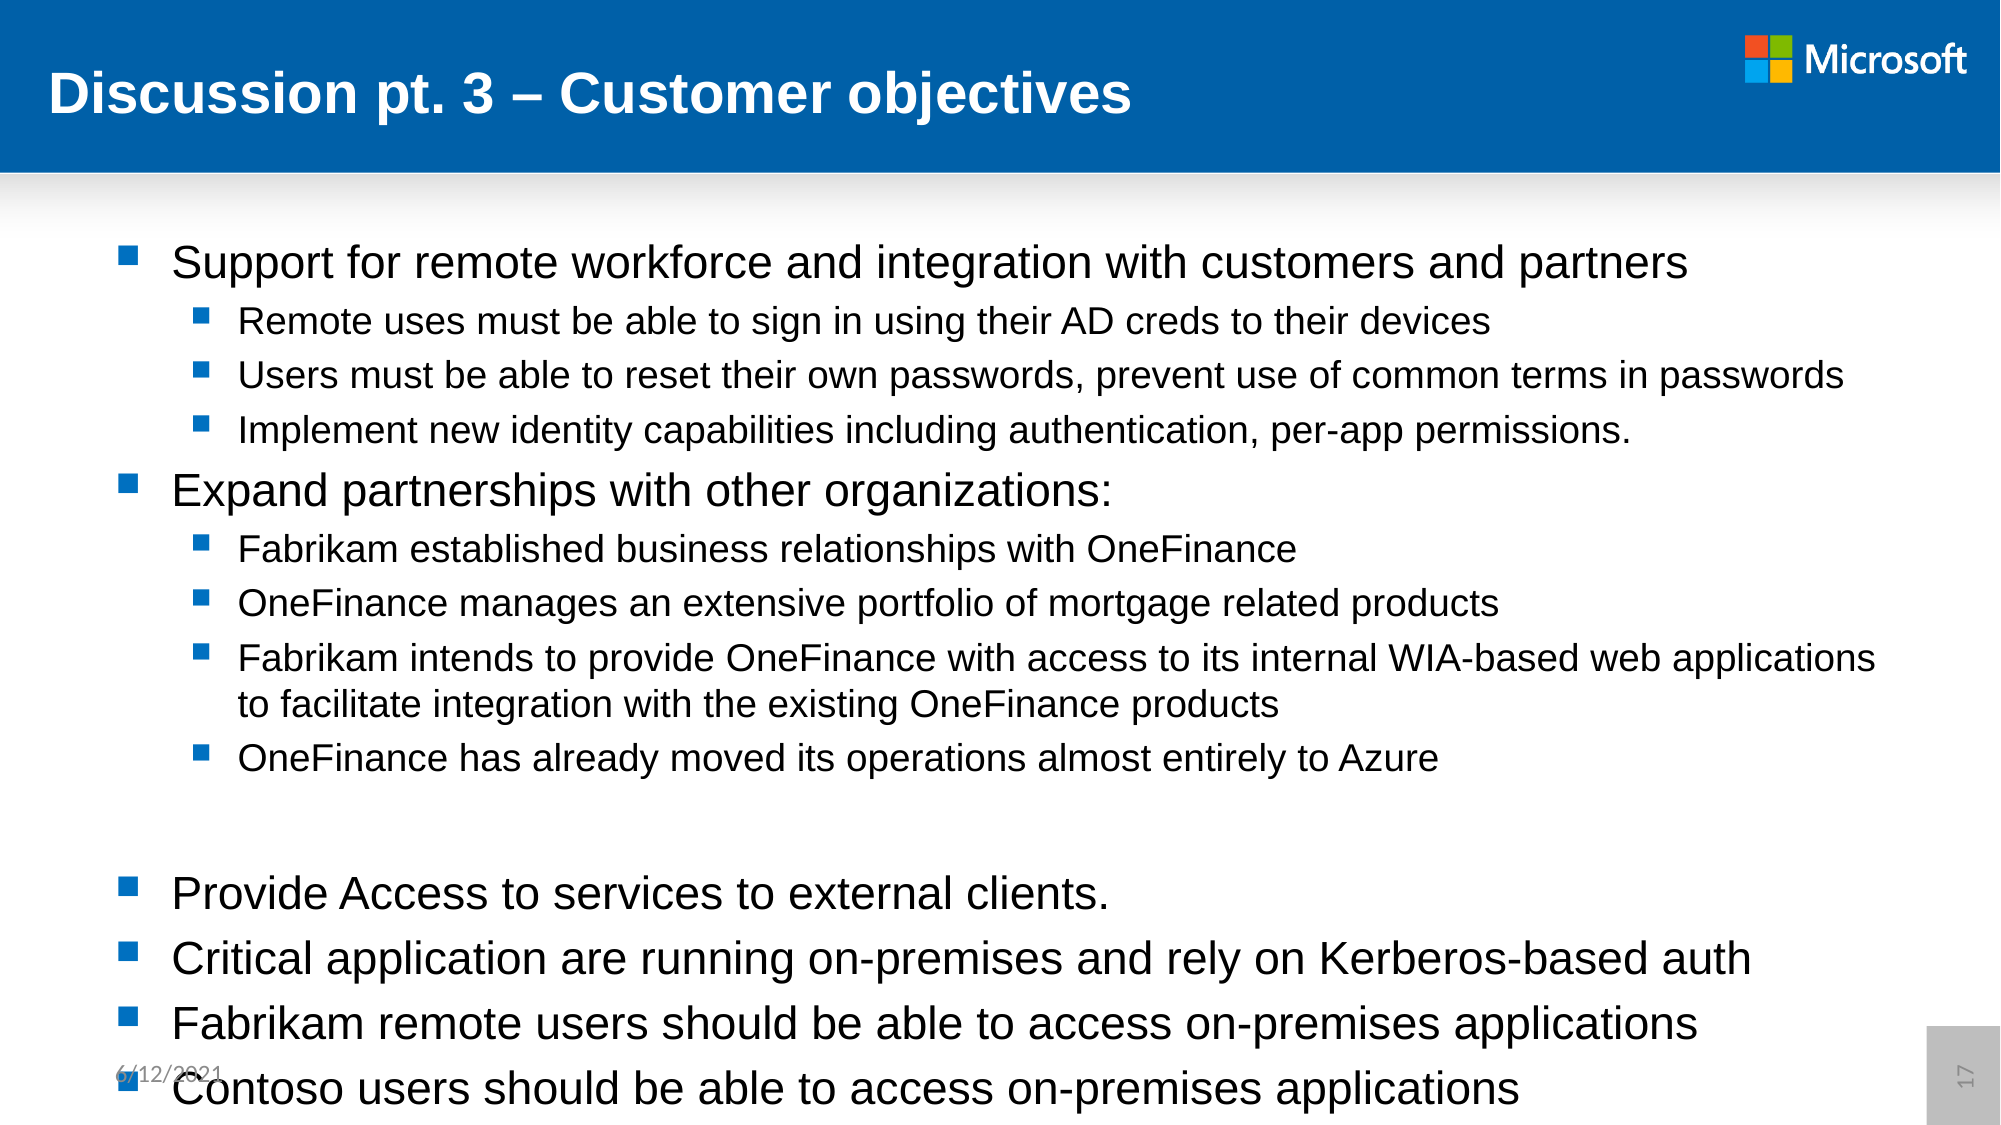

# Discussion pt. 3 – Customer objectives
Support for remote workforce and integration with customers and partners
Remote uses must be able to sign in using their AD creds to their devices
Users must be able to reset their own passwords, prevent use of common terms in passwords
Implement new identity capabilities including authentication, per-app permissions.
Expand partnerships with other organizations:
Fabrikam established business relationships with OneFinance
OneFinance manages an extensive portfolio of mortgage related products
Fabrikam intends to provide OneFinance with access to its internal WIA-based web applications to facilitate integration with the existing OneFinance products
OneFinance has already moved its operations almost entirely to Azure

Provide Access to services to external clients.
Critical application are running on-premises and rely on Kerberos-based auth
Fabrikam remote users should be able to access on-premises applications
Contoso users should be able to access on-premises applications
6/12/2021